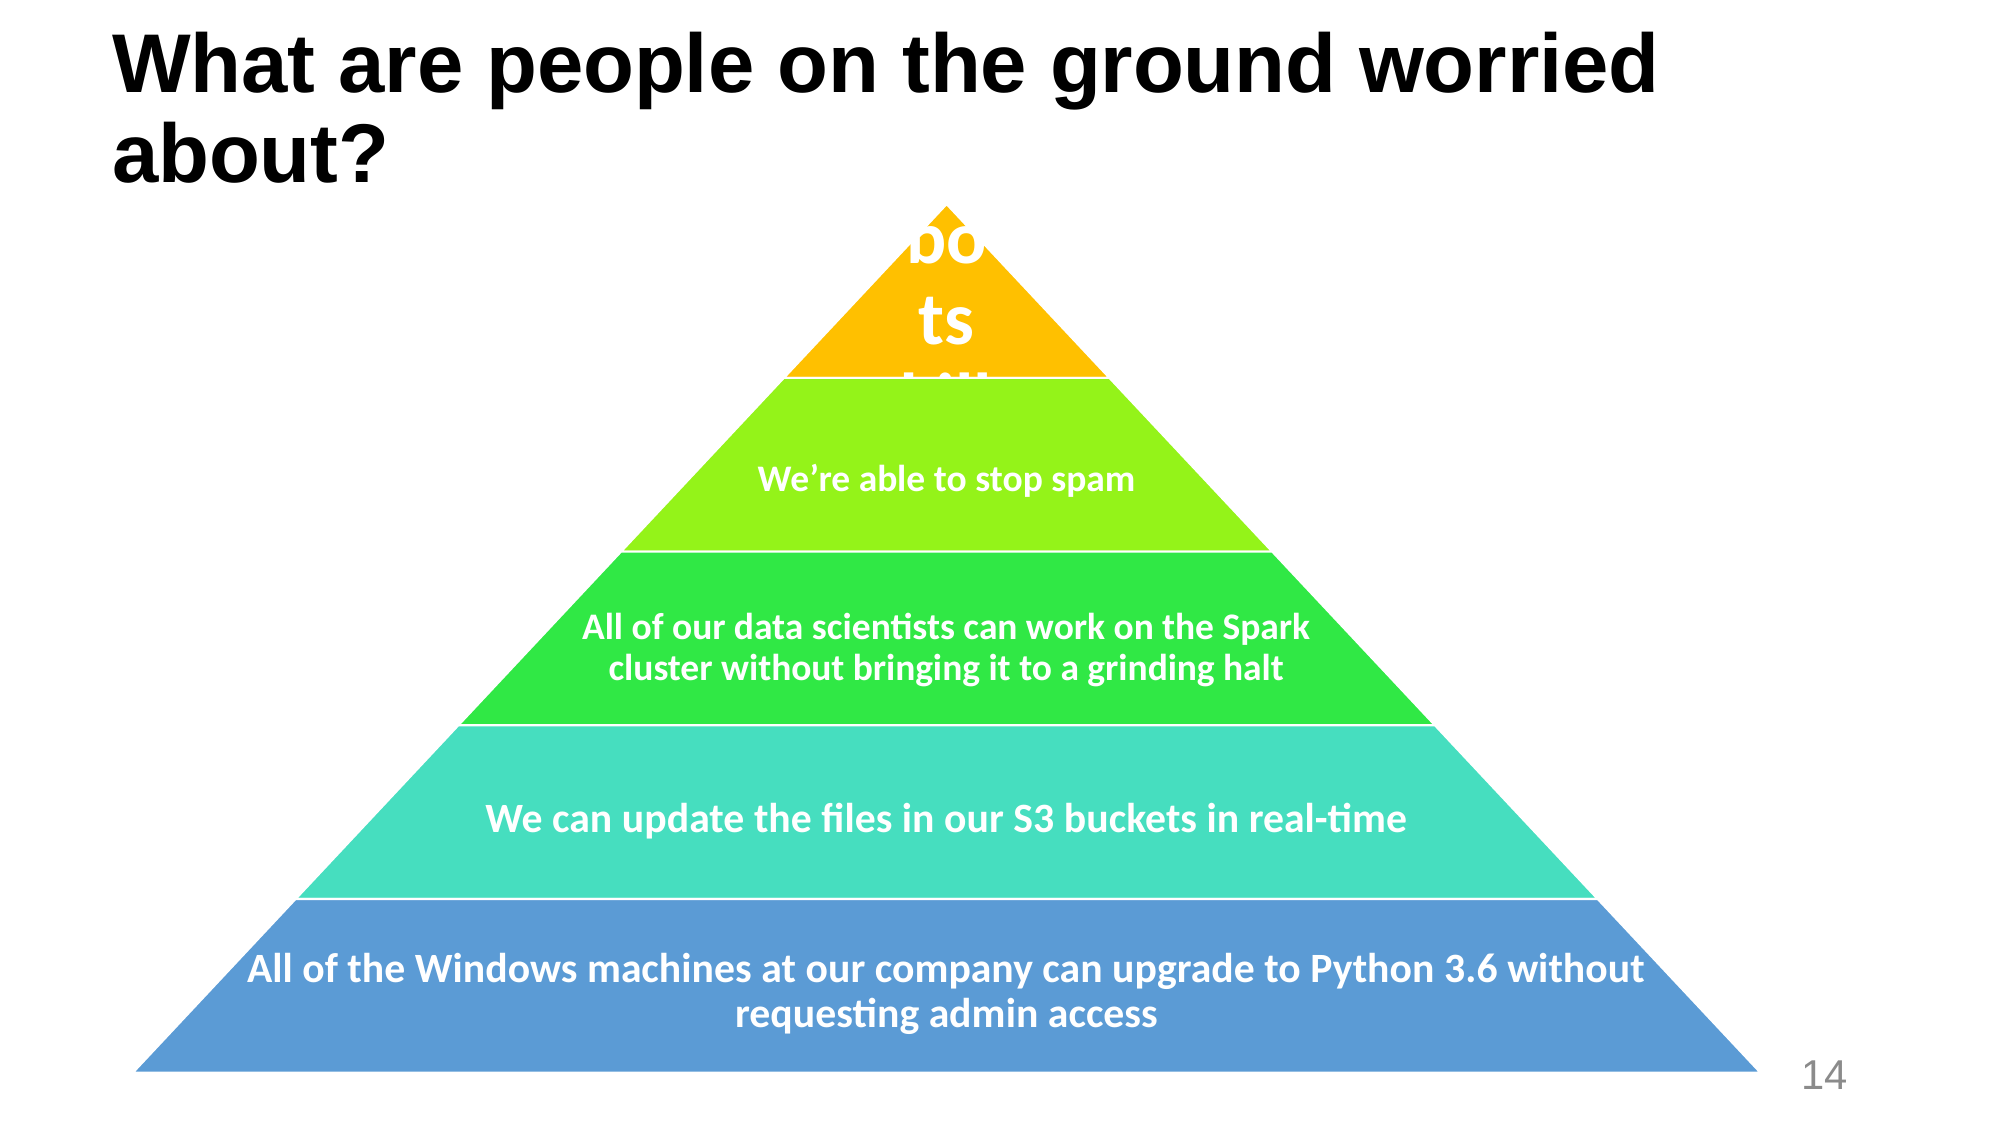

# What are people on the ground worried about?
Robots kill us
We’re able to stop spam
All of our data scientists can work on the Spark cluster without bringing it to a grinding halt
We can update the files in our S3 buckets in real-time
All of the Windows machines at our company can upgrade to Python 3.6 without requesting admin access
14